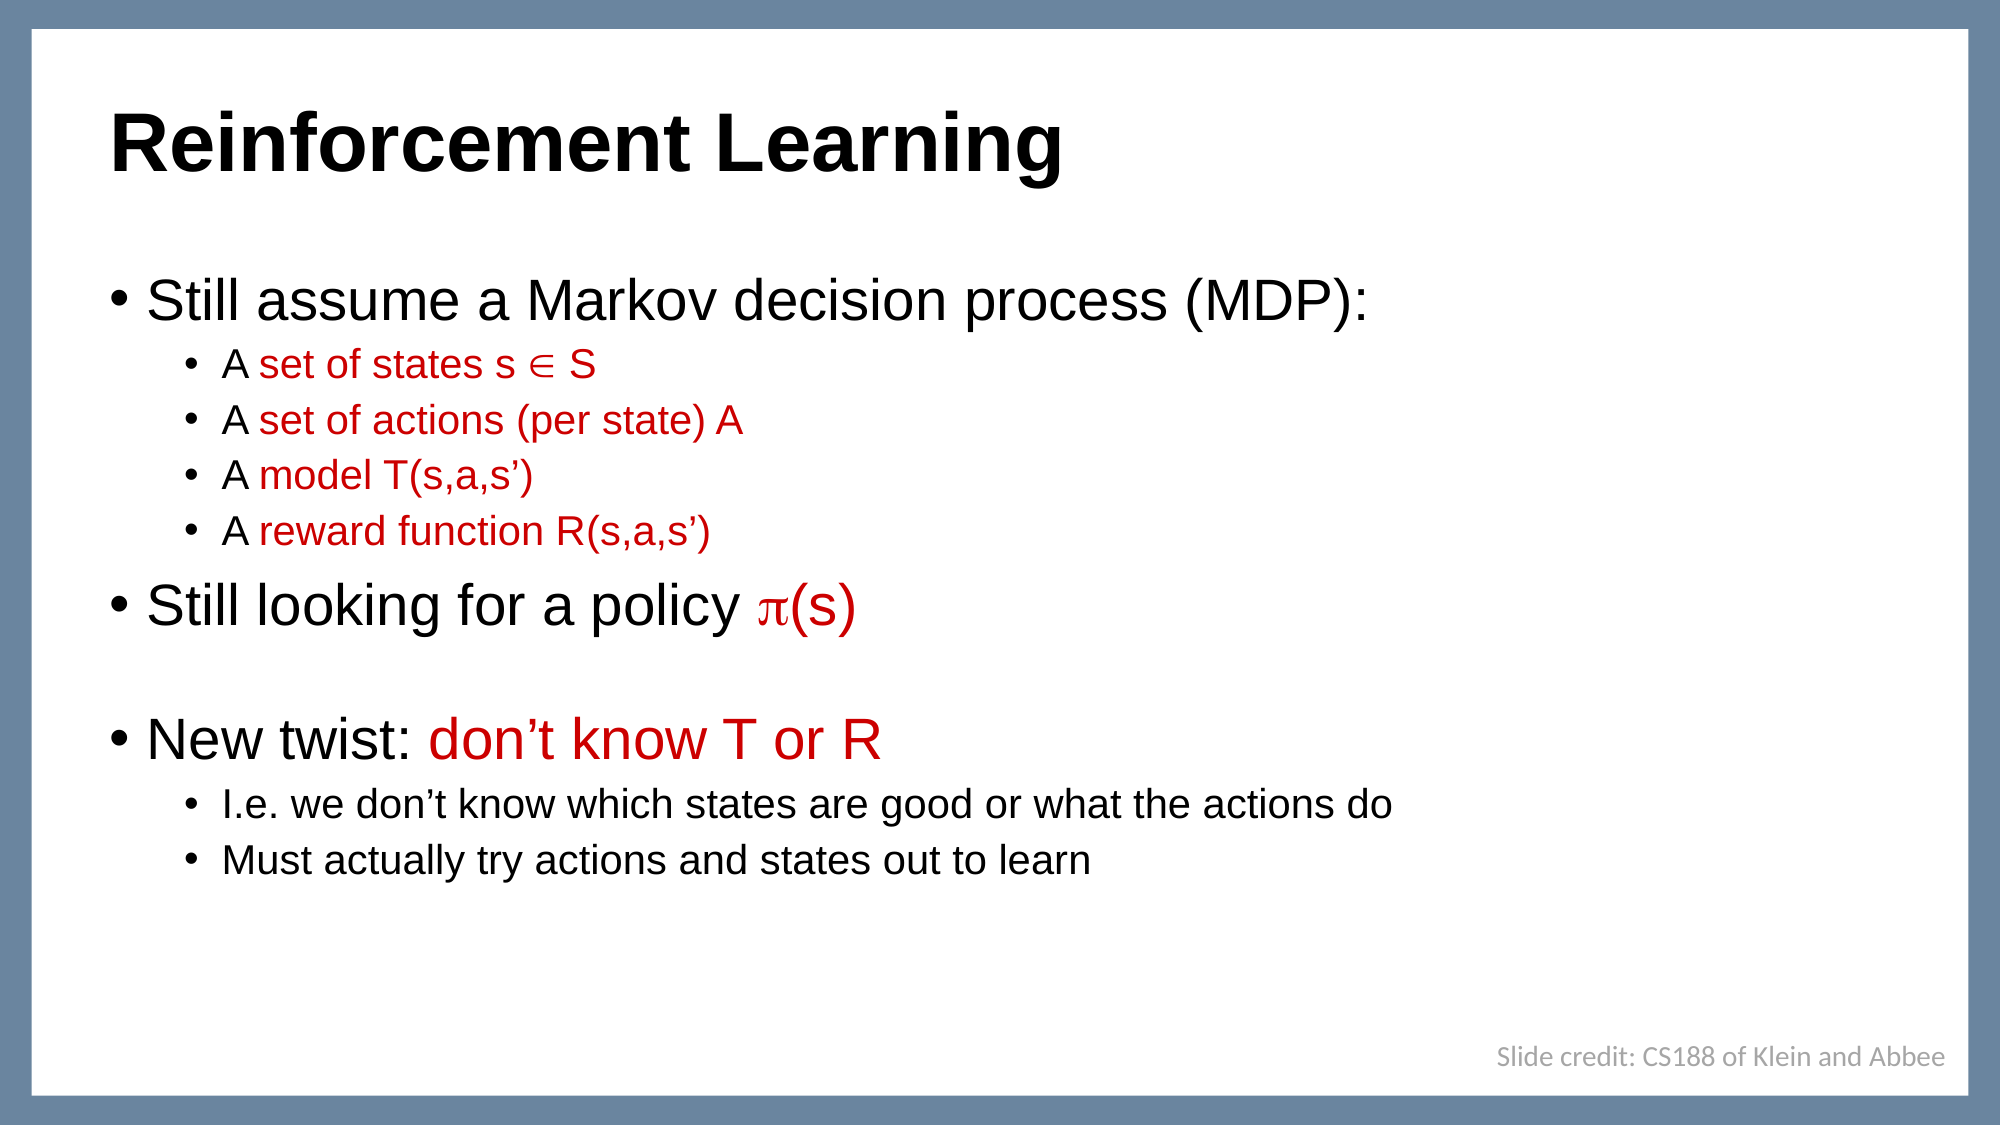

Reinforcement Learning
Still assume a Markov decision process (MDP):
A set of states s ∈ S
A set of actions (per state) A
A model T(s,a,s’)
A reward function R(s,a,s’)
Still looking for a policy π(s)

New twist: don’t know T or R
I.e. we don’t know which states are good or what the actions do
Must actually try actions and states out to learn
Slide credit: CS188 of Klein and Abbee